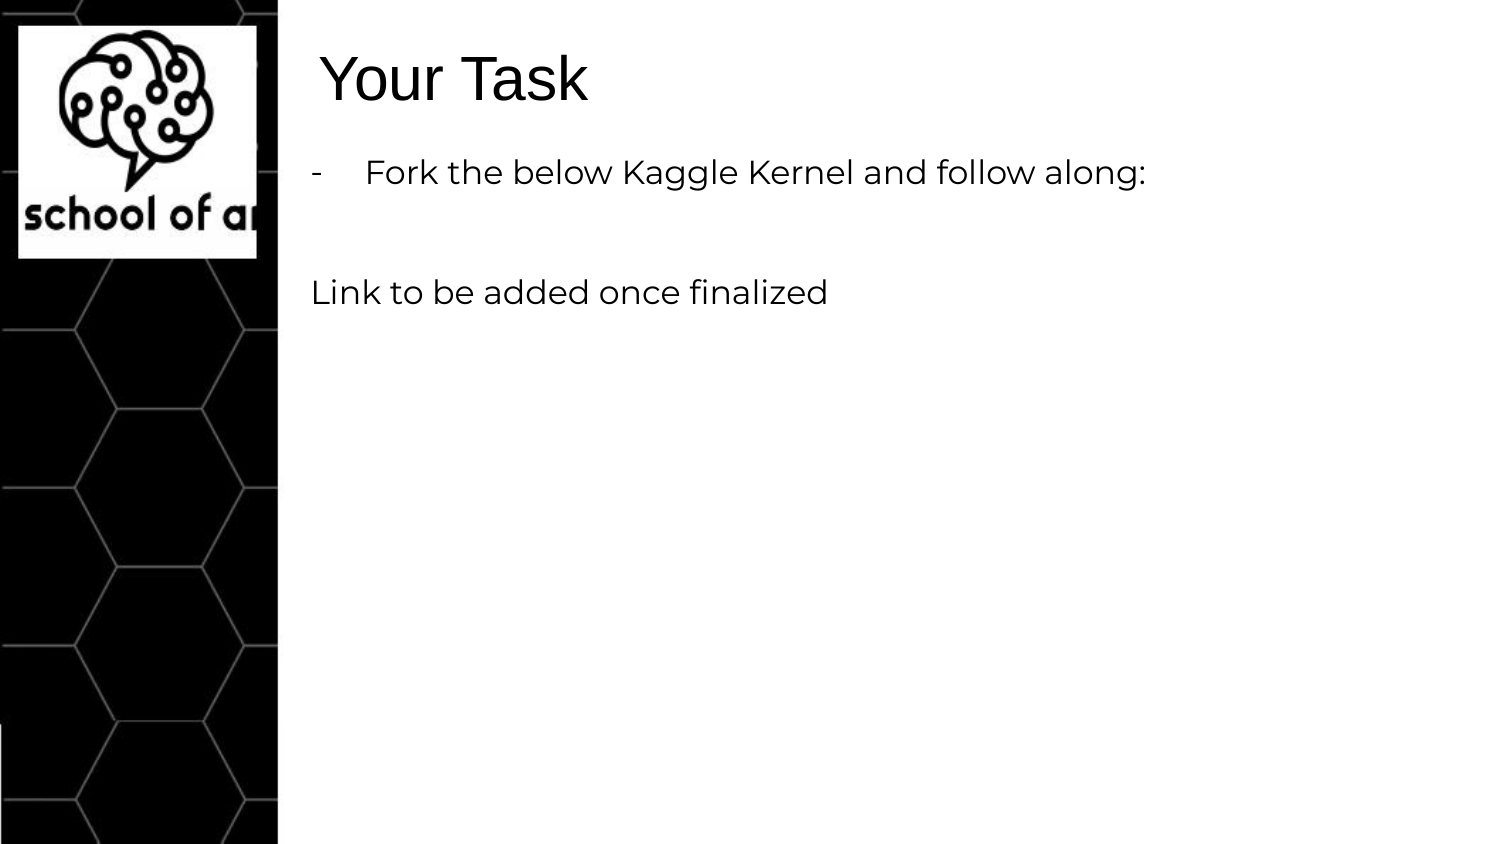

Your Task
Fork the below Kaggle Kernel and follow along:

Link to be added once finalized